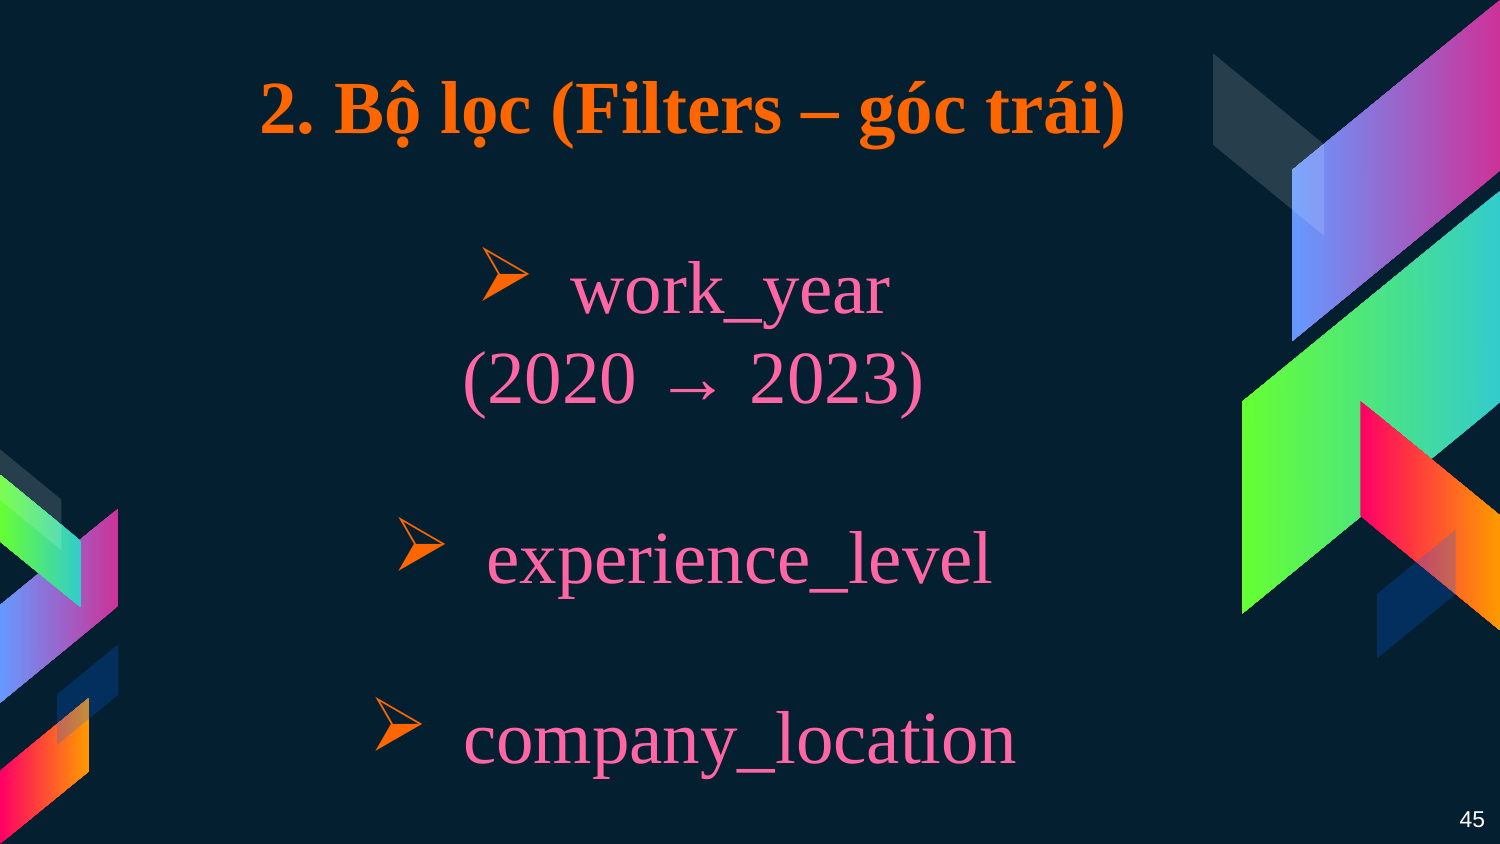

2. Bộ lọc (Filters – góc trái)

work_year
(2020 → 2023)

experience_level

company_location
45